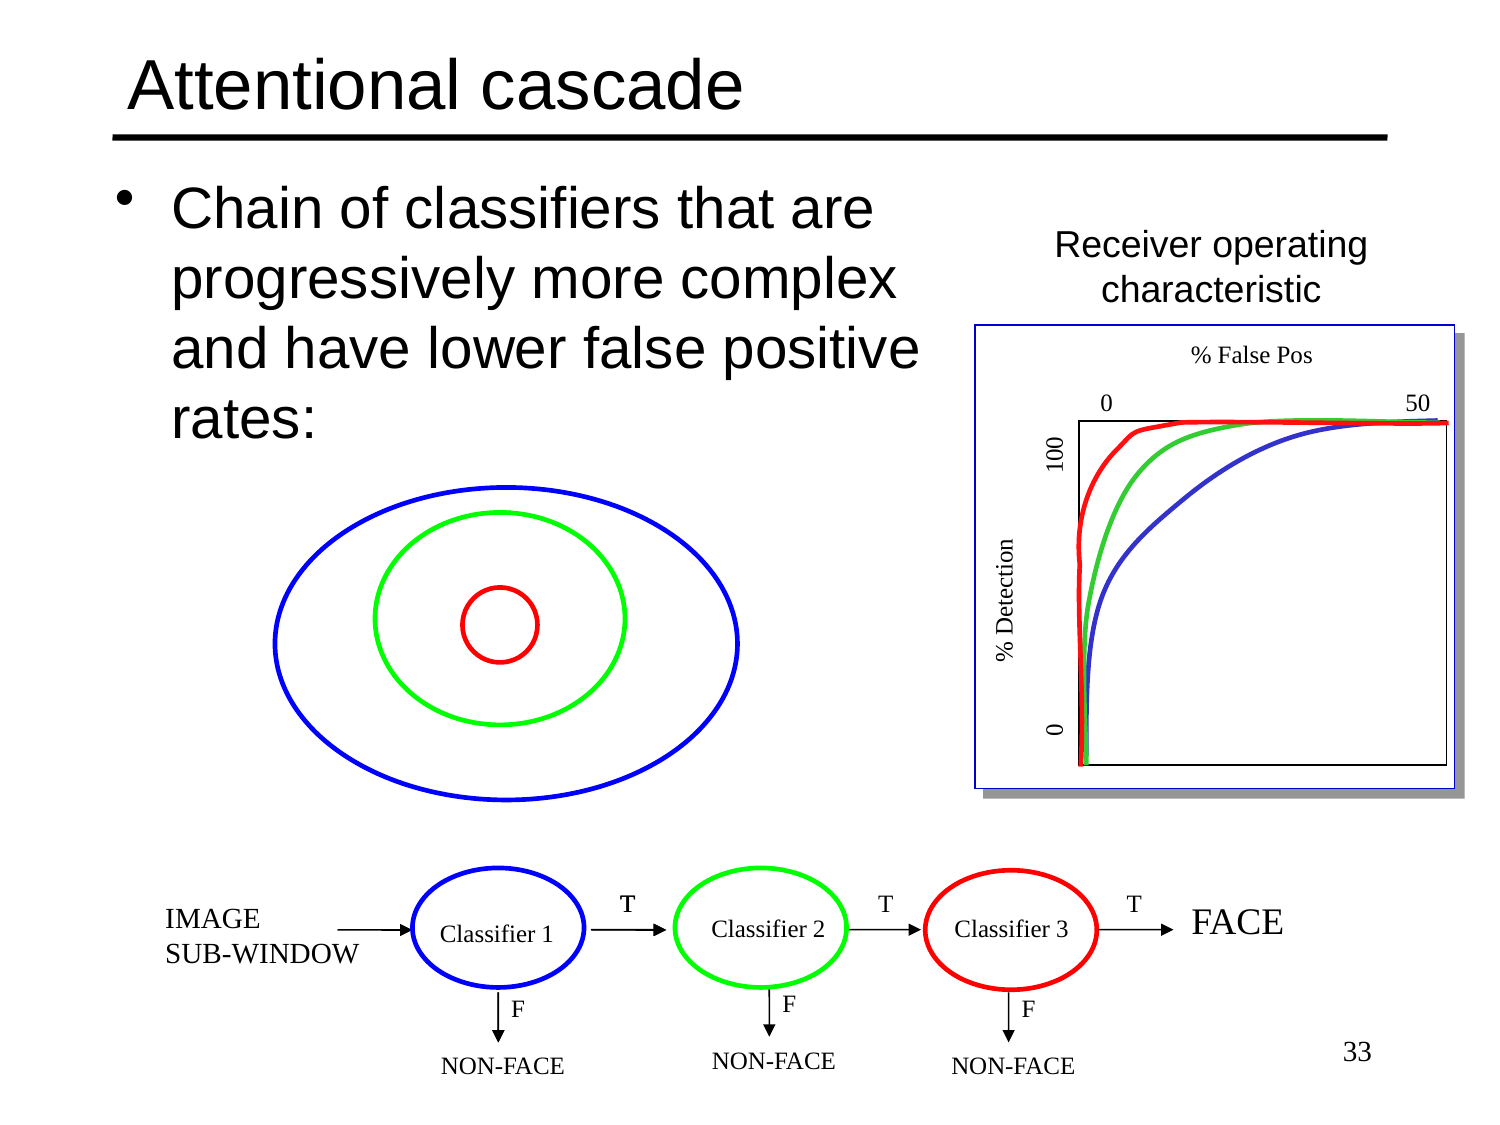

# Attentional cascade
Chain of classifiers that are progressively more complex and have lower false positive rates:

Receiver operating characteristic

% False Pos

0

 50
vs

 false
neg
determined by

0                                        100
% Detection

T
T
T
T
FACE
IMAGE
SUB-WINDOW
Classifier 2
Classifier 3
Classifier 1

F
F
F

33
NON-FACE
NON-FACE
NON-FACE